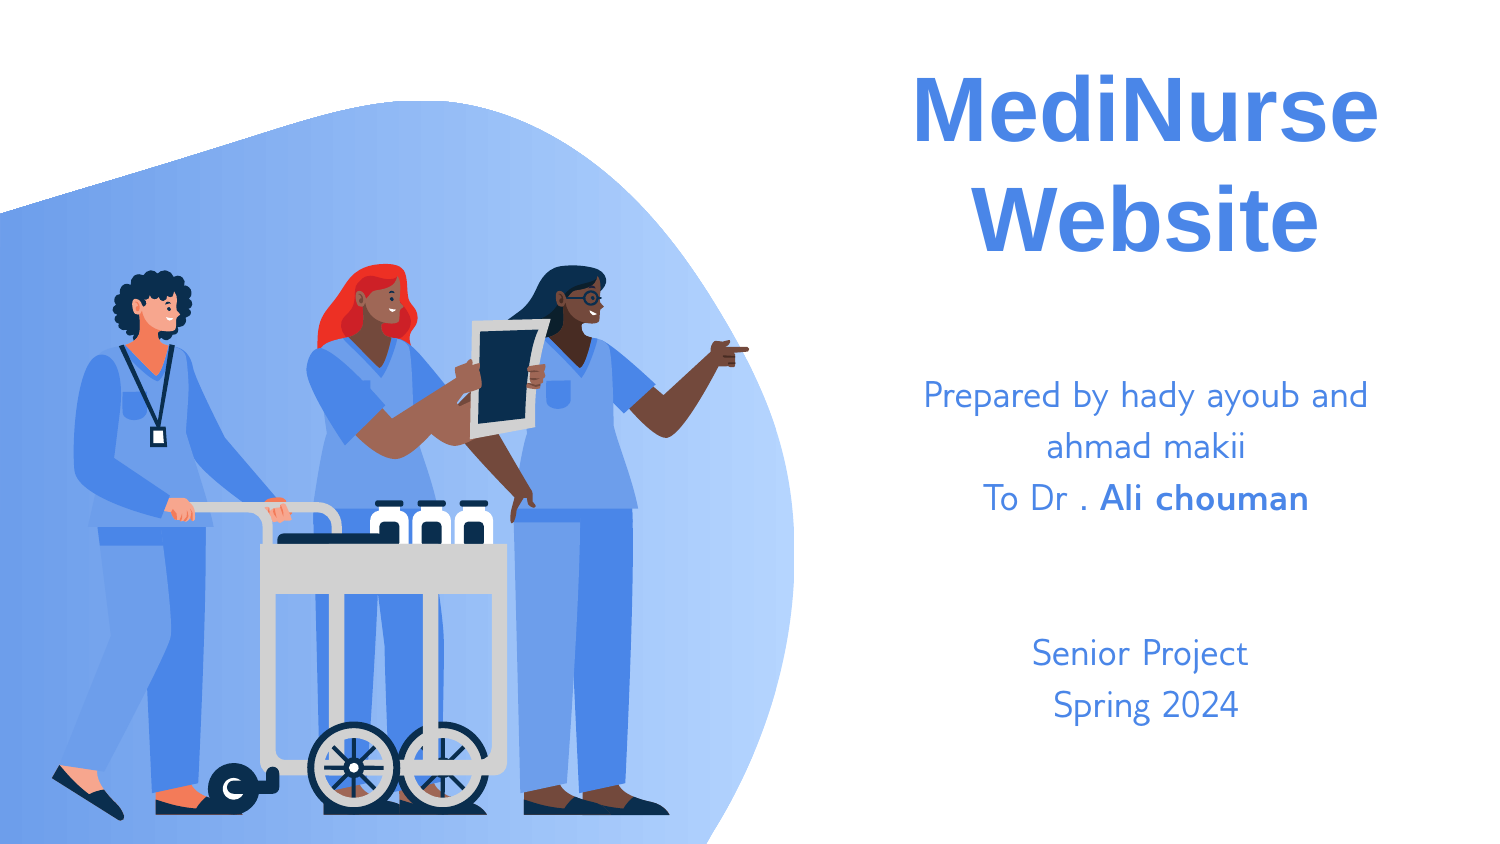

# MediNurse Website

Prepared by hady ayoub and ahmad makii
To Dr . Ali chouman

Senior Project
Spring 2024